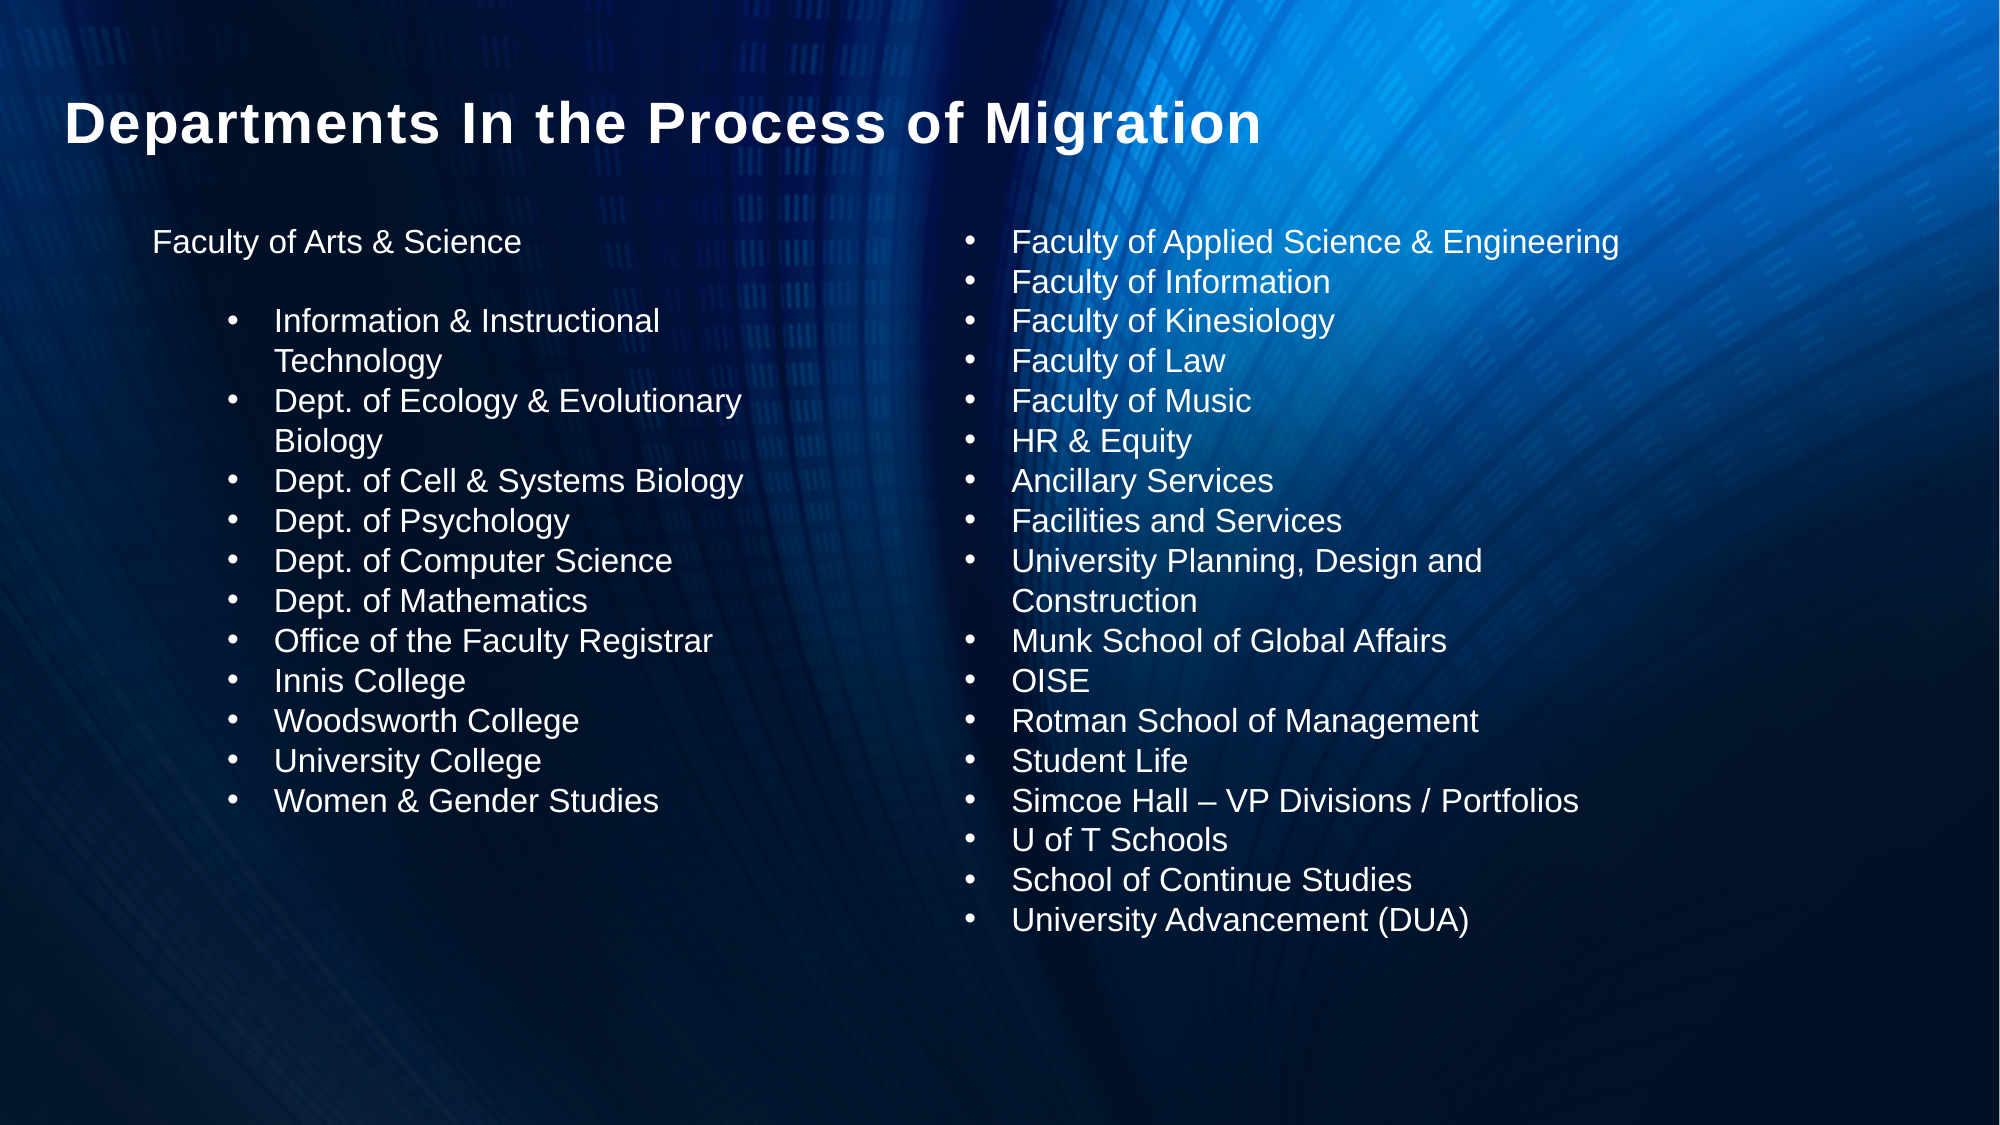

# Departments In the Process of Migration
Faculty of Arts & Science

Information & Instructional Technology
Dept. of Ecology & Evolutionary Biology
Dept. of Cell & Systems Biology
Dept. of Psychology
Dept. of Computer Science
Dept. of Mathematics
Office of the Faculty Registrar
Innis College
Woodsworth College
University College
Women & Gender Studies

Faculty of Applied Science & Engineering
Faculty of Information
Faculty of Kinesiology
Faculty of Law
Faculty of Music
HR & Equity
Ancillary Services
Facilities and Services
University Planning, Design and Construction
Munk School of Global Affairs
OISE
Rotman School of Management
Student Life
Simcoe Hall – VP Divisions / Portfolios
U of T Schools
School of Continue Studies
University Advancement (DUA)